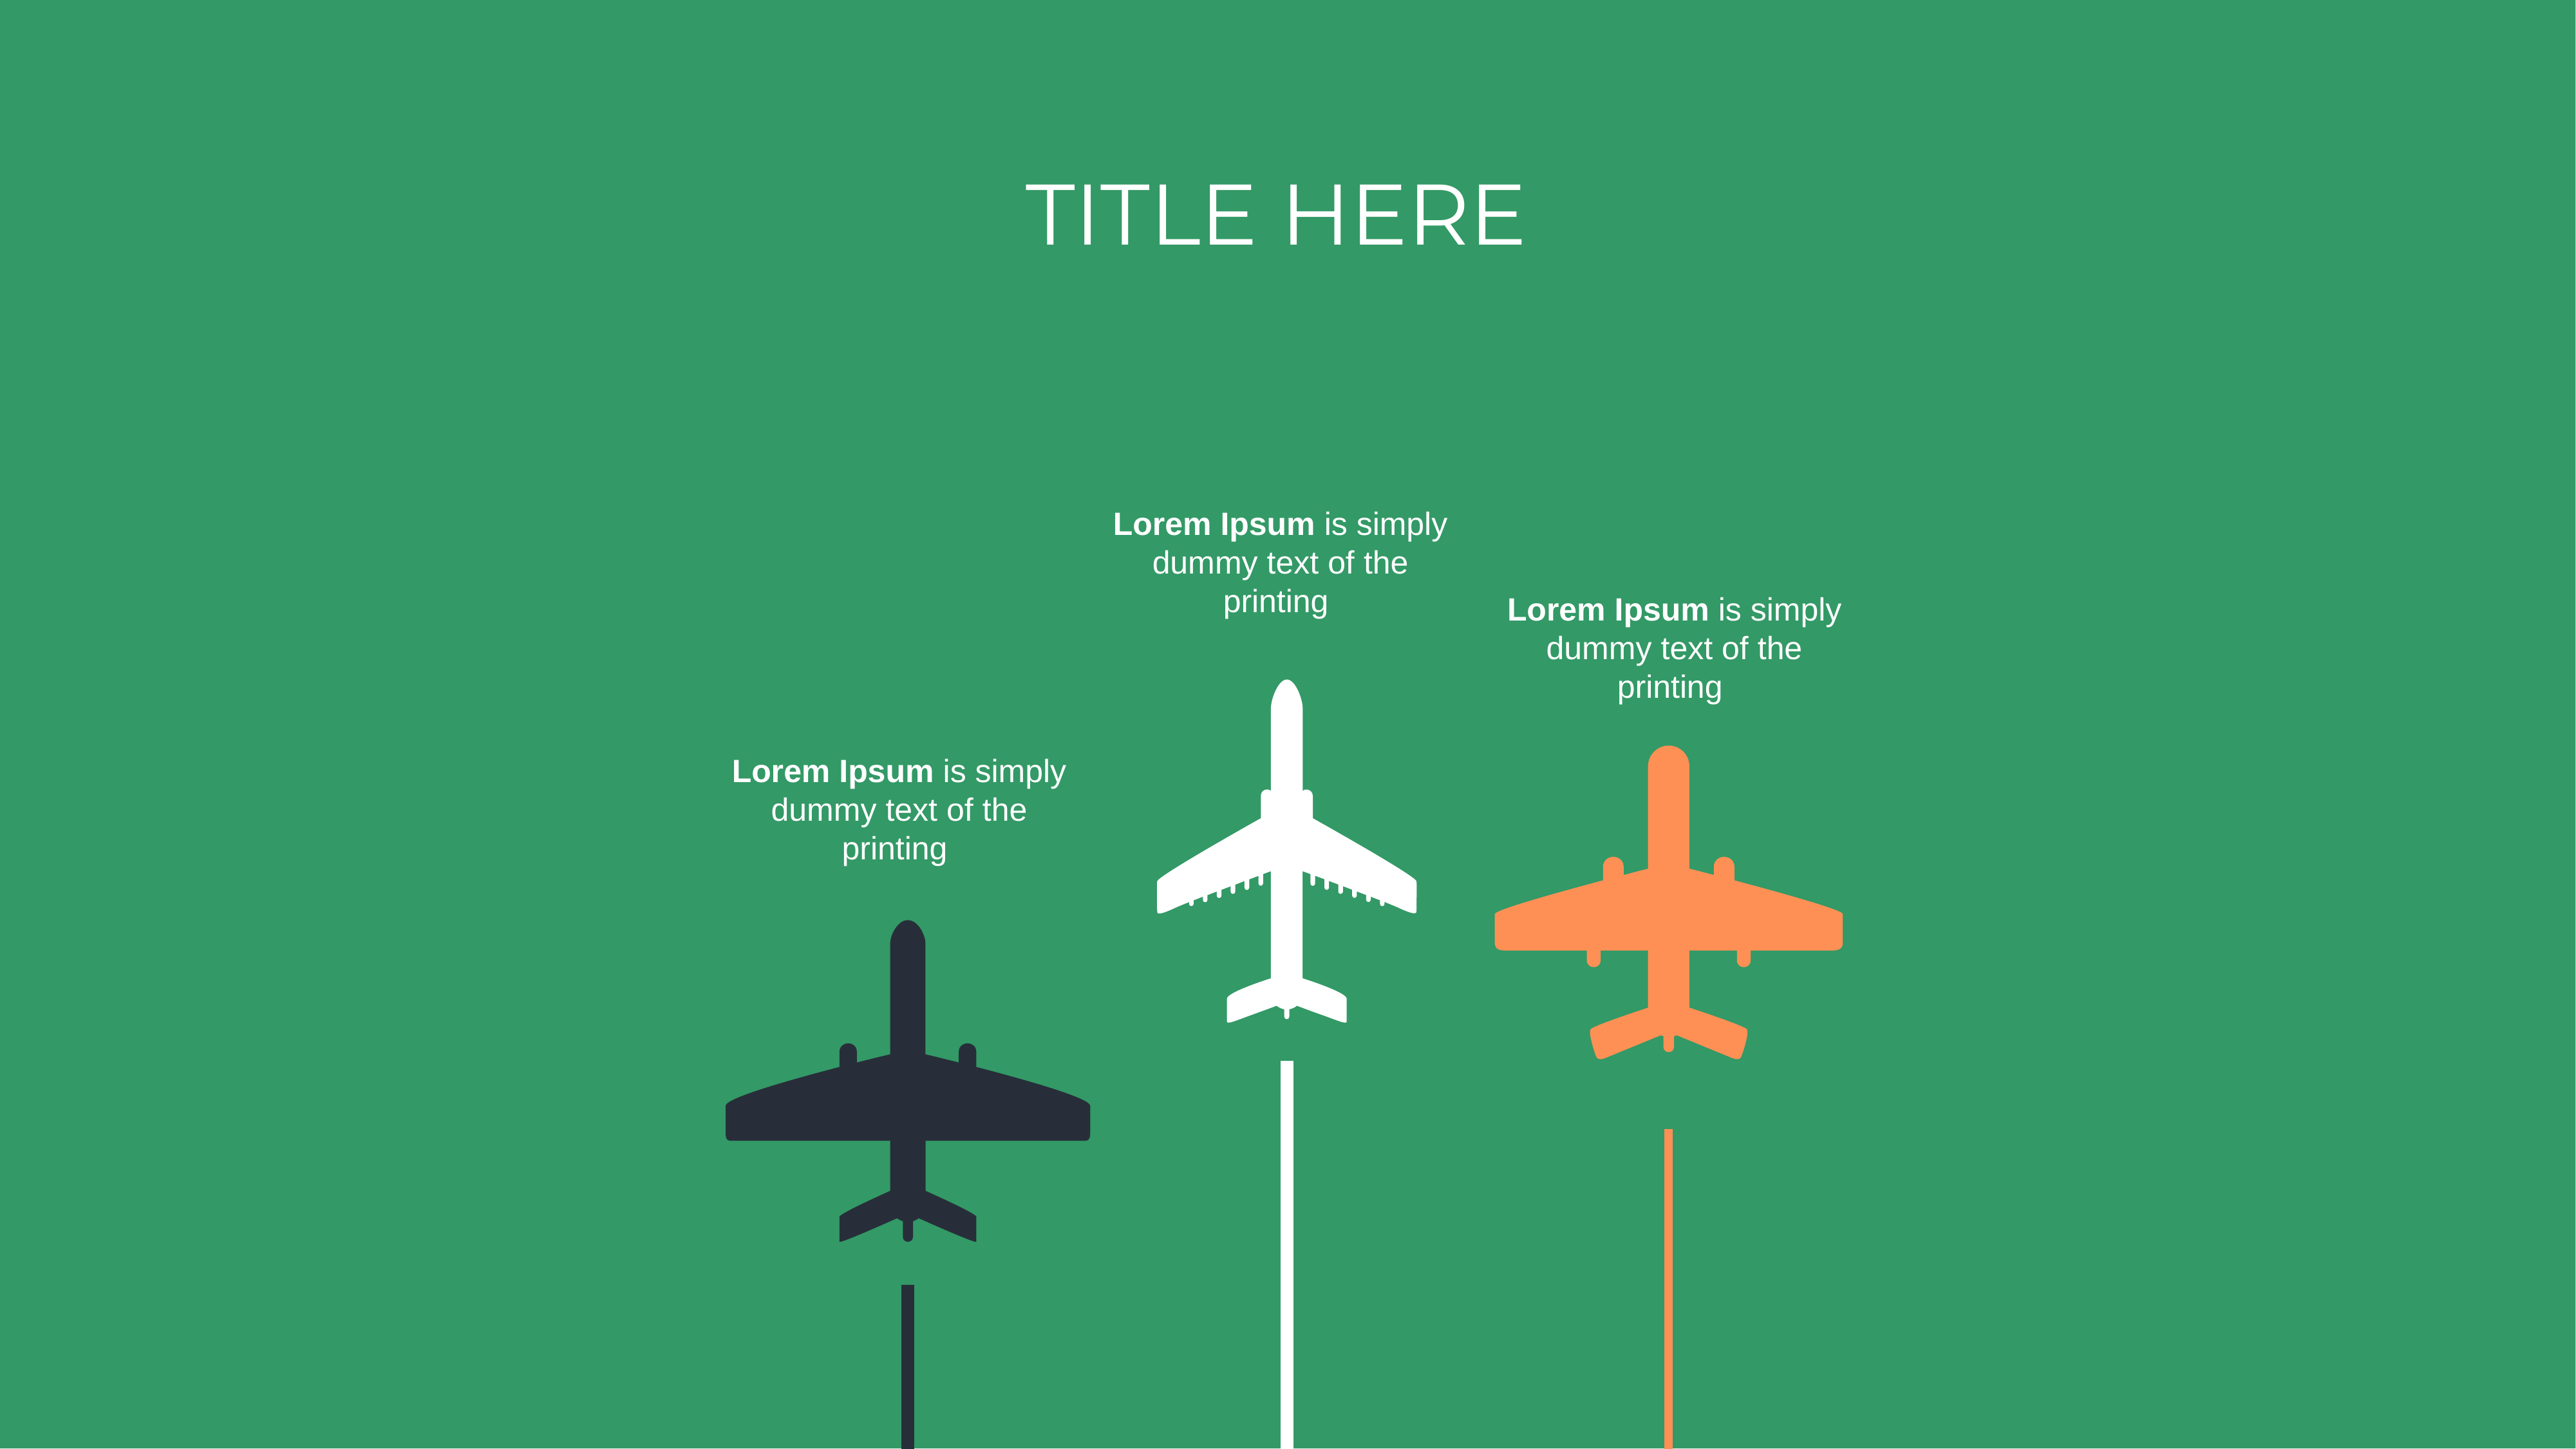

# TITLE HERE
Lorem Ipsum is simply dummy text of the printing
Lorem Ipsum is simply dummy text of the printing

Lorem Ipsum is simply dummy text of the printing